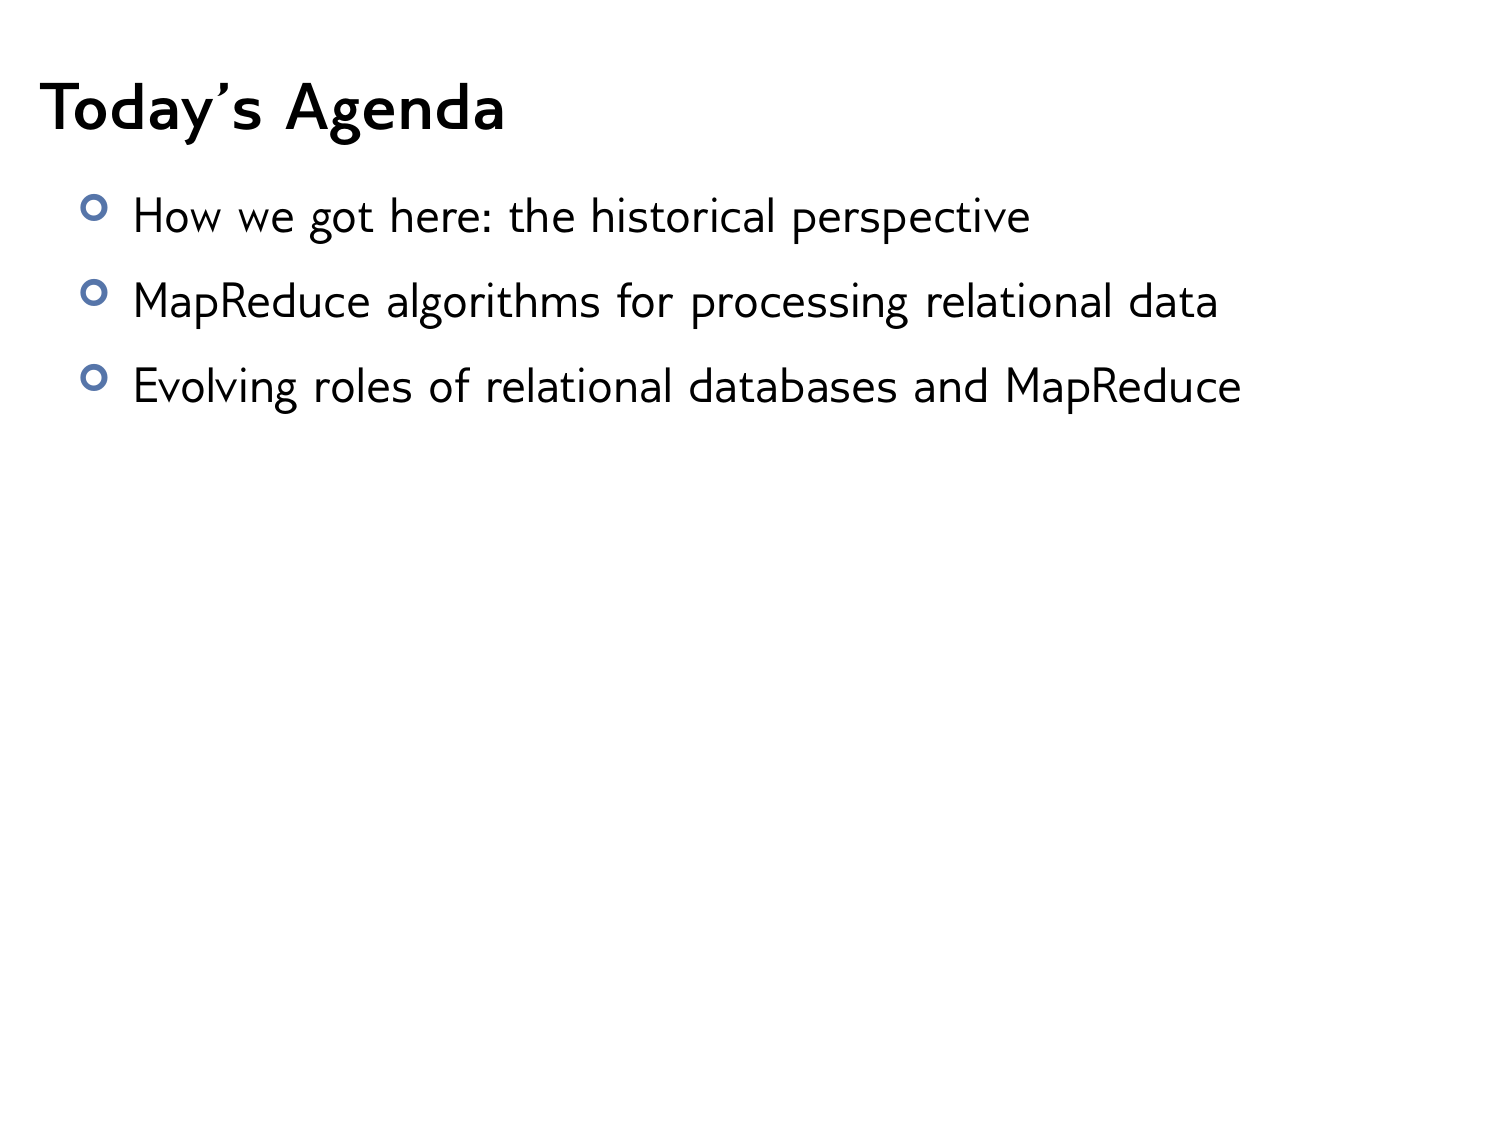

# Today’s Agenda
How we got here: the historical perspective
MapReduce algorithms for processing relational data
Evolving roles of relational databases and MapReduce